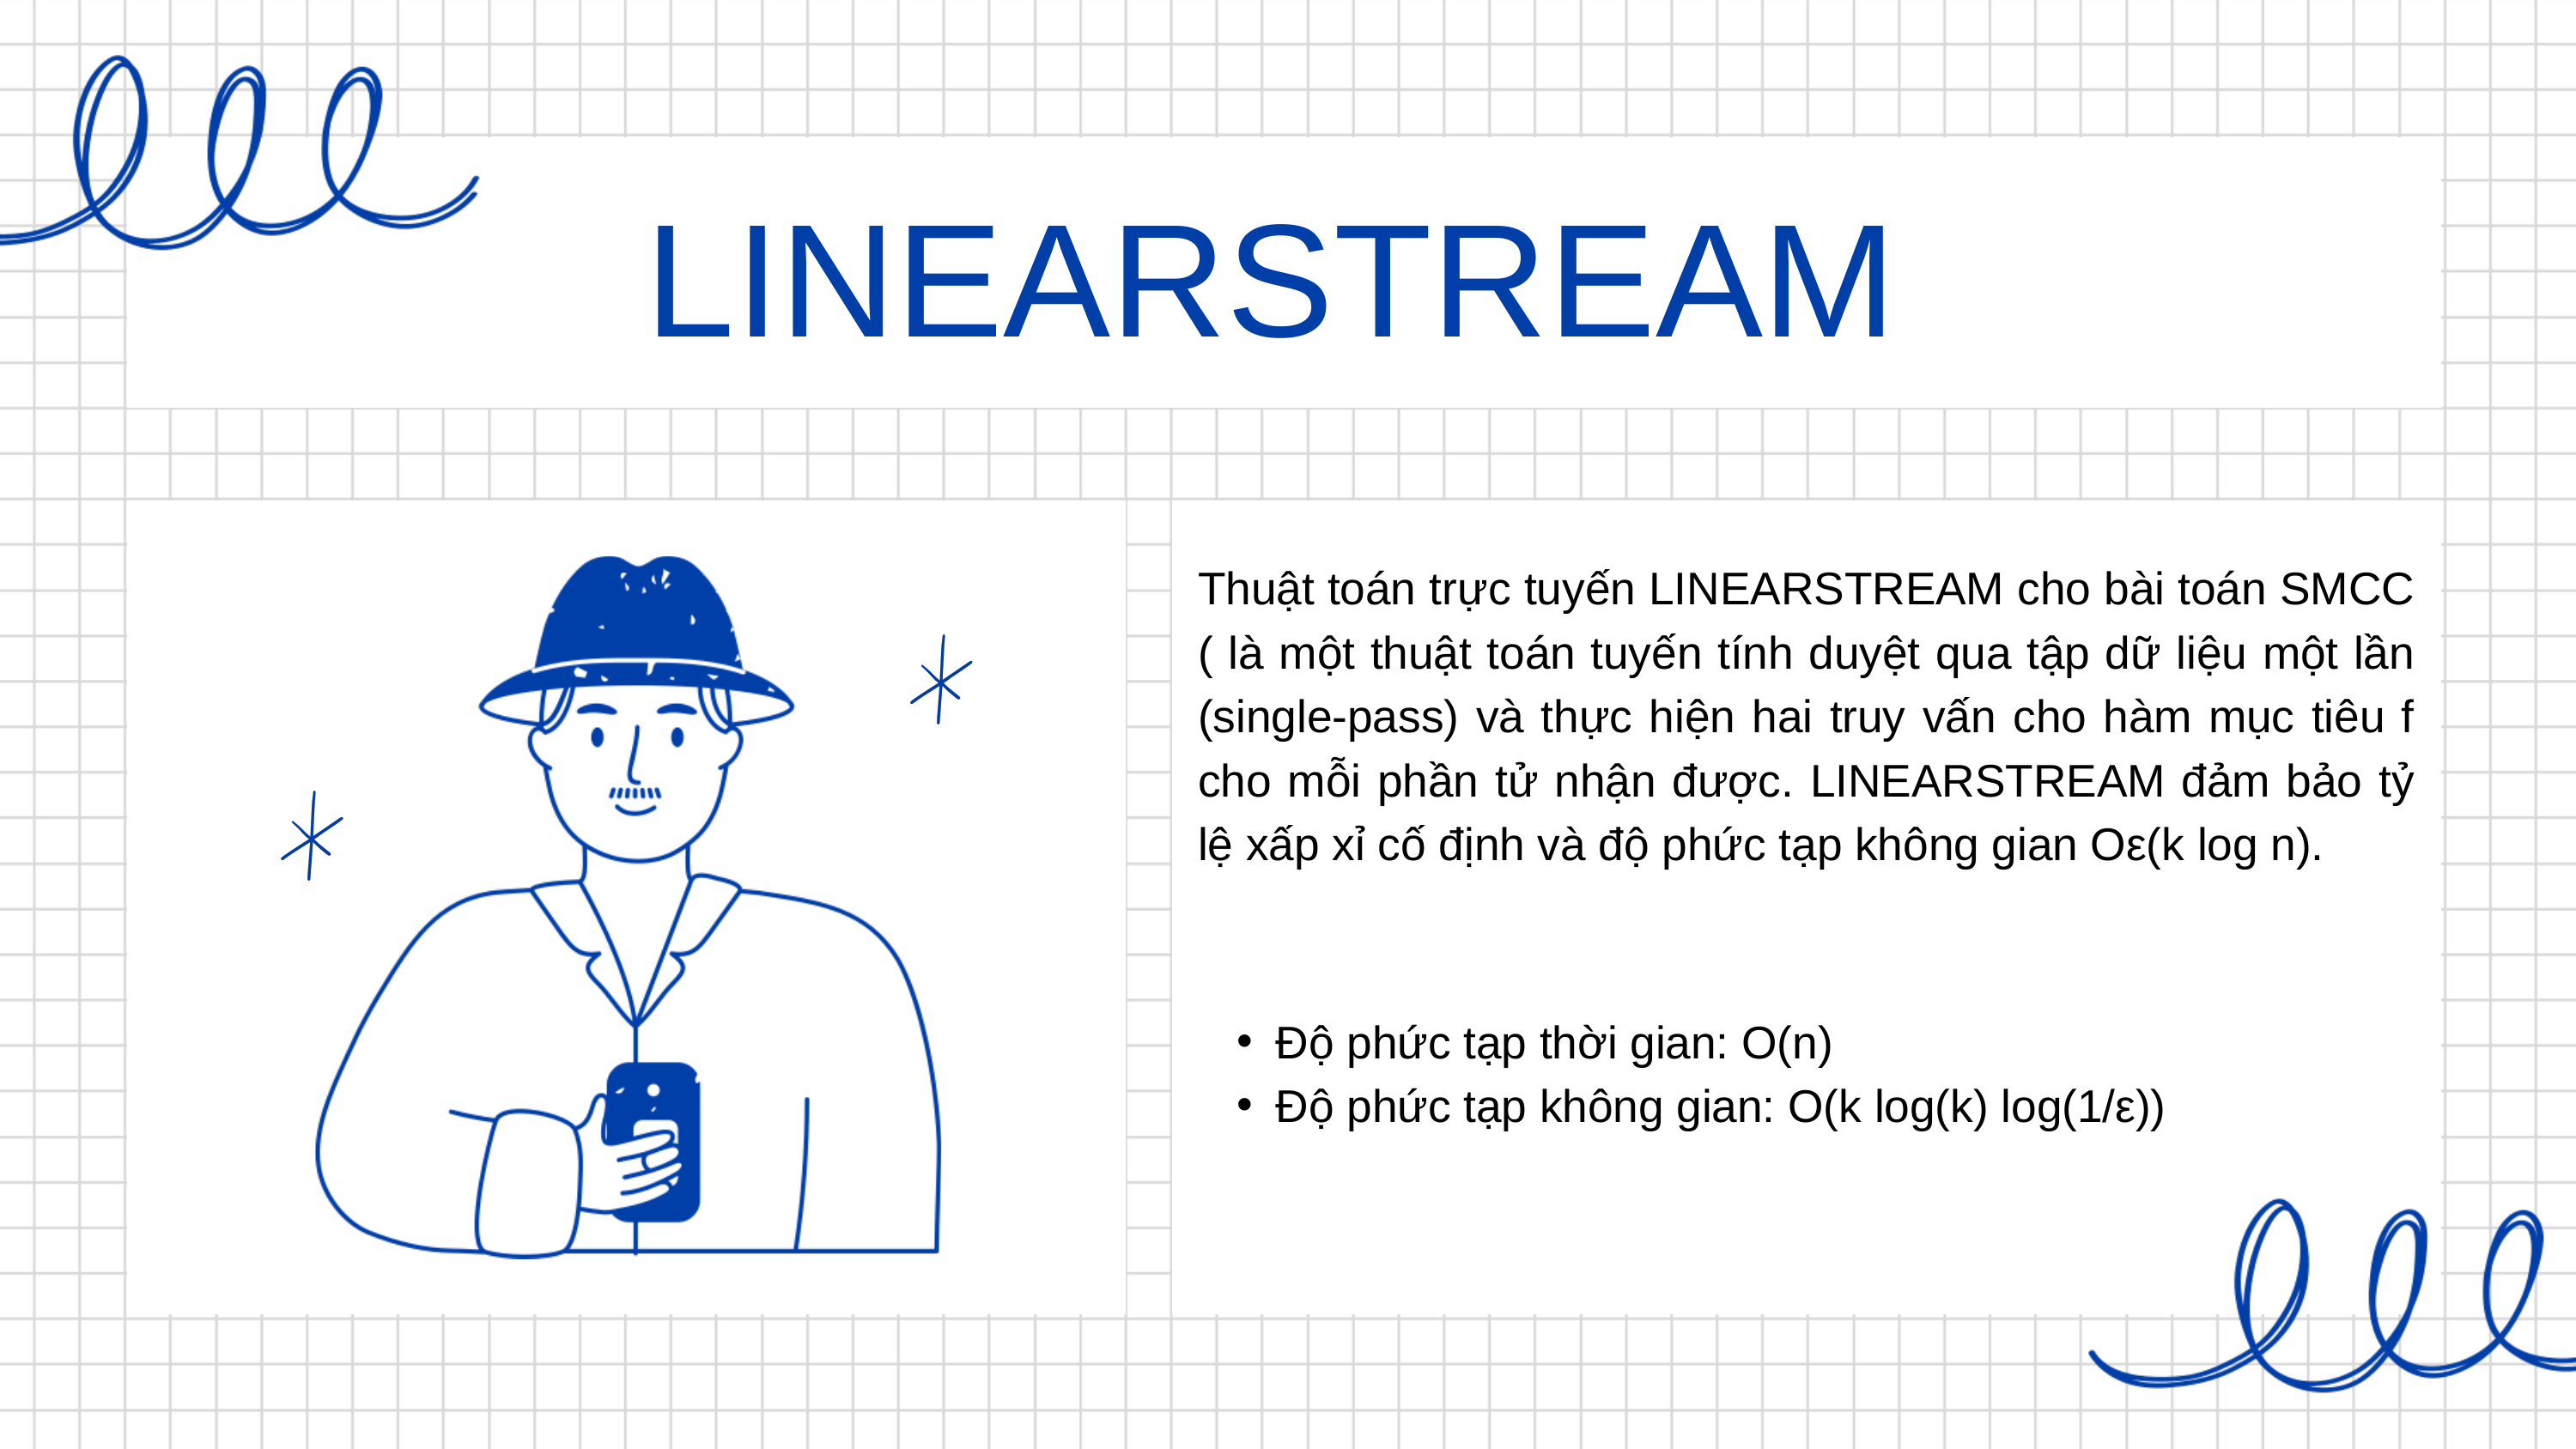

LINEARSTREAM

Thuật toán trực tuyến LINEARSTREAM cho bài toán SMCC ( là một thuật toán tuyến tính duyệt qua tập dữ liệu một lần (single-pass) và thực hiện hai truy vấn cho hàm mục tiêu f cho mỗi phần tử nhận được. LINEARSTREAM đảm bảo tỷ lệ xấp xỉ cố định và độ phức tạp không gian Oε(k log n).

Độ phức tạp thời gian: O(n)
Độ phức tạp không gian: O(k log(k) log(1/ε))